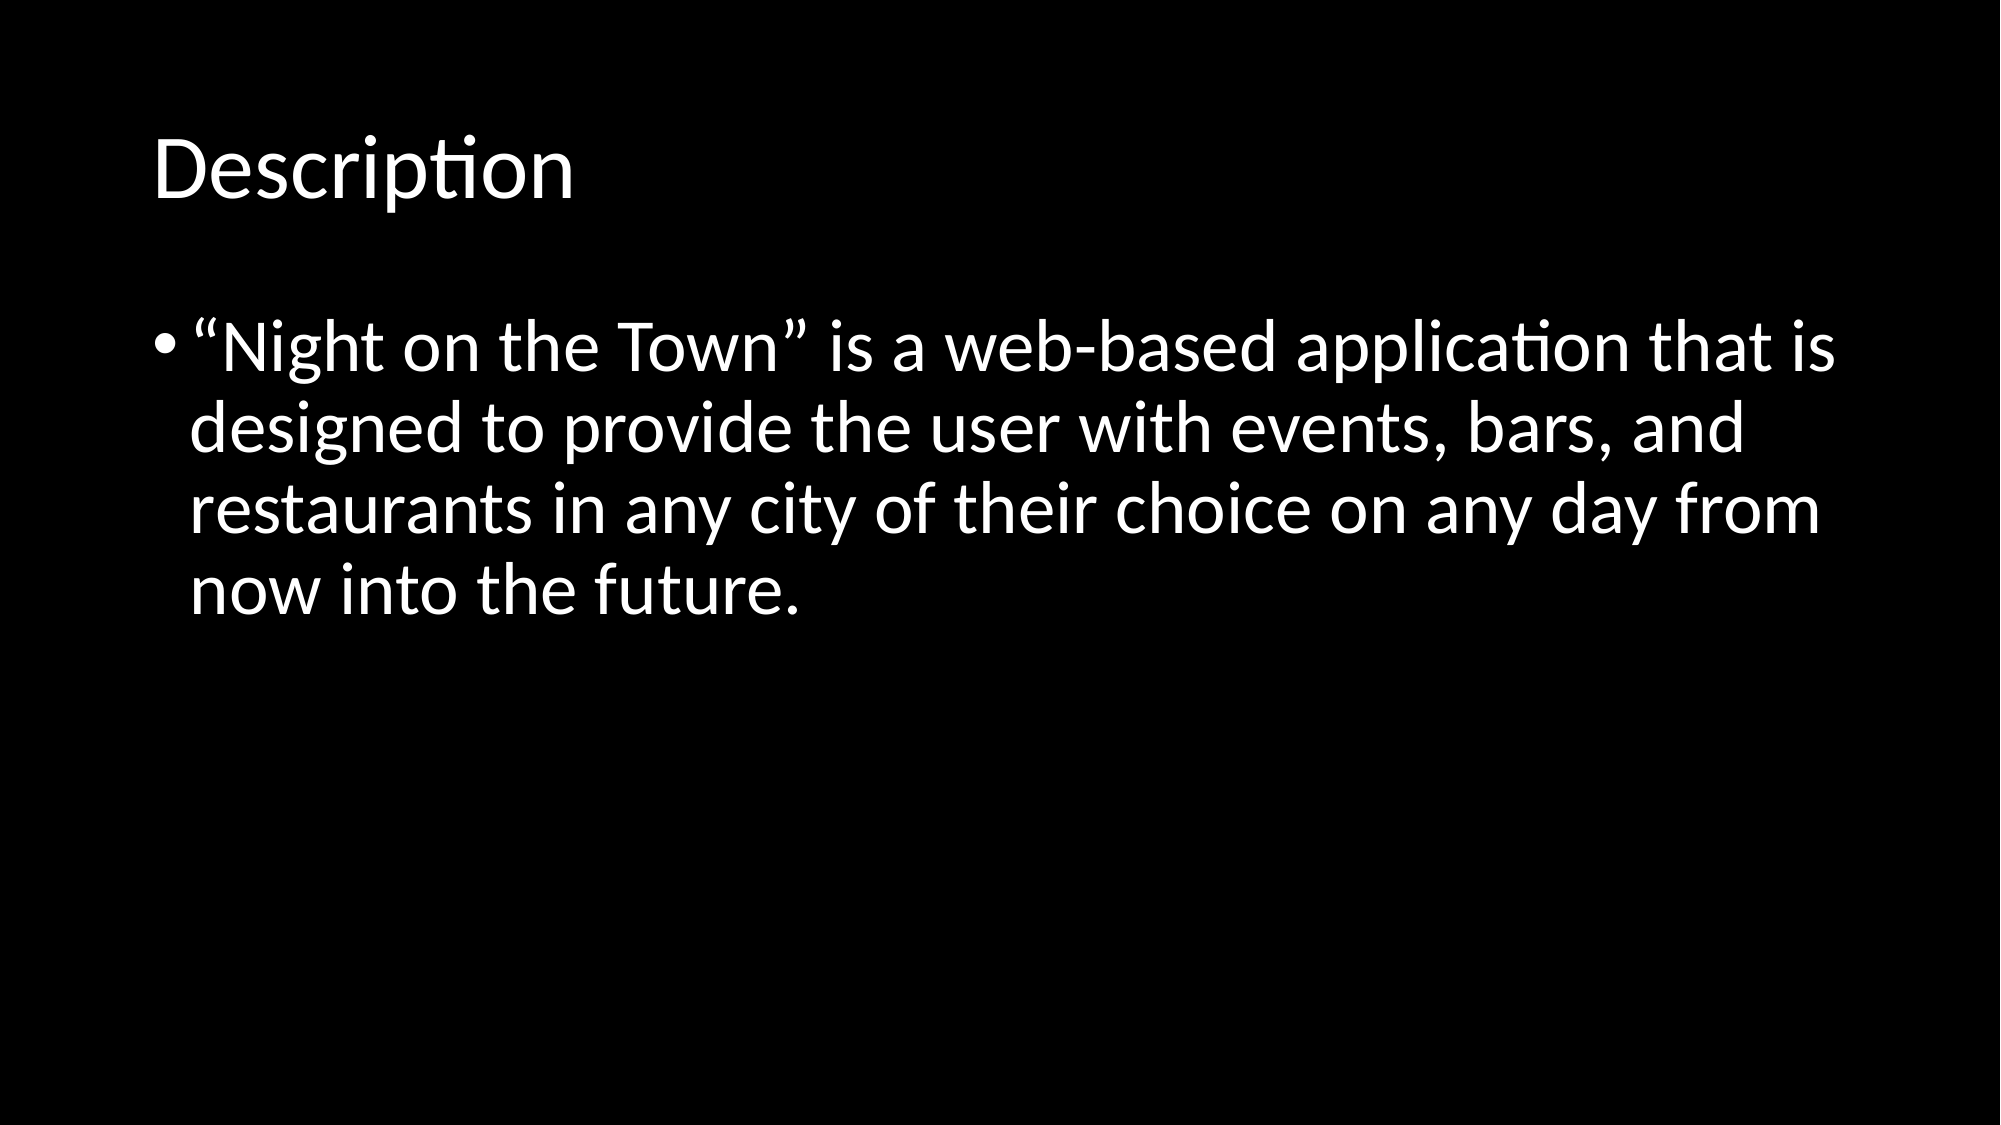

# Description
“Night on the Town” is a web-based application that is designed to provide the user with events, bars, and restaurants in any city of their choice on any day from now into the future.